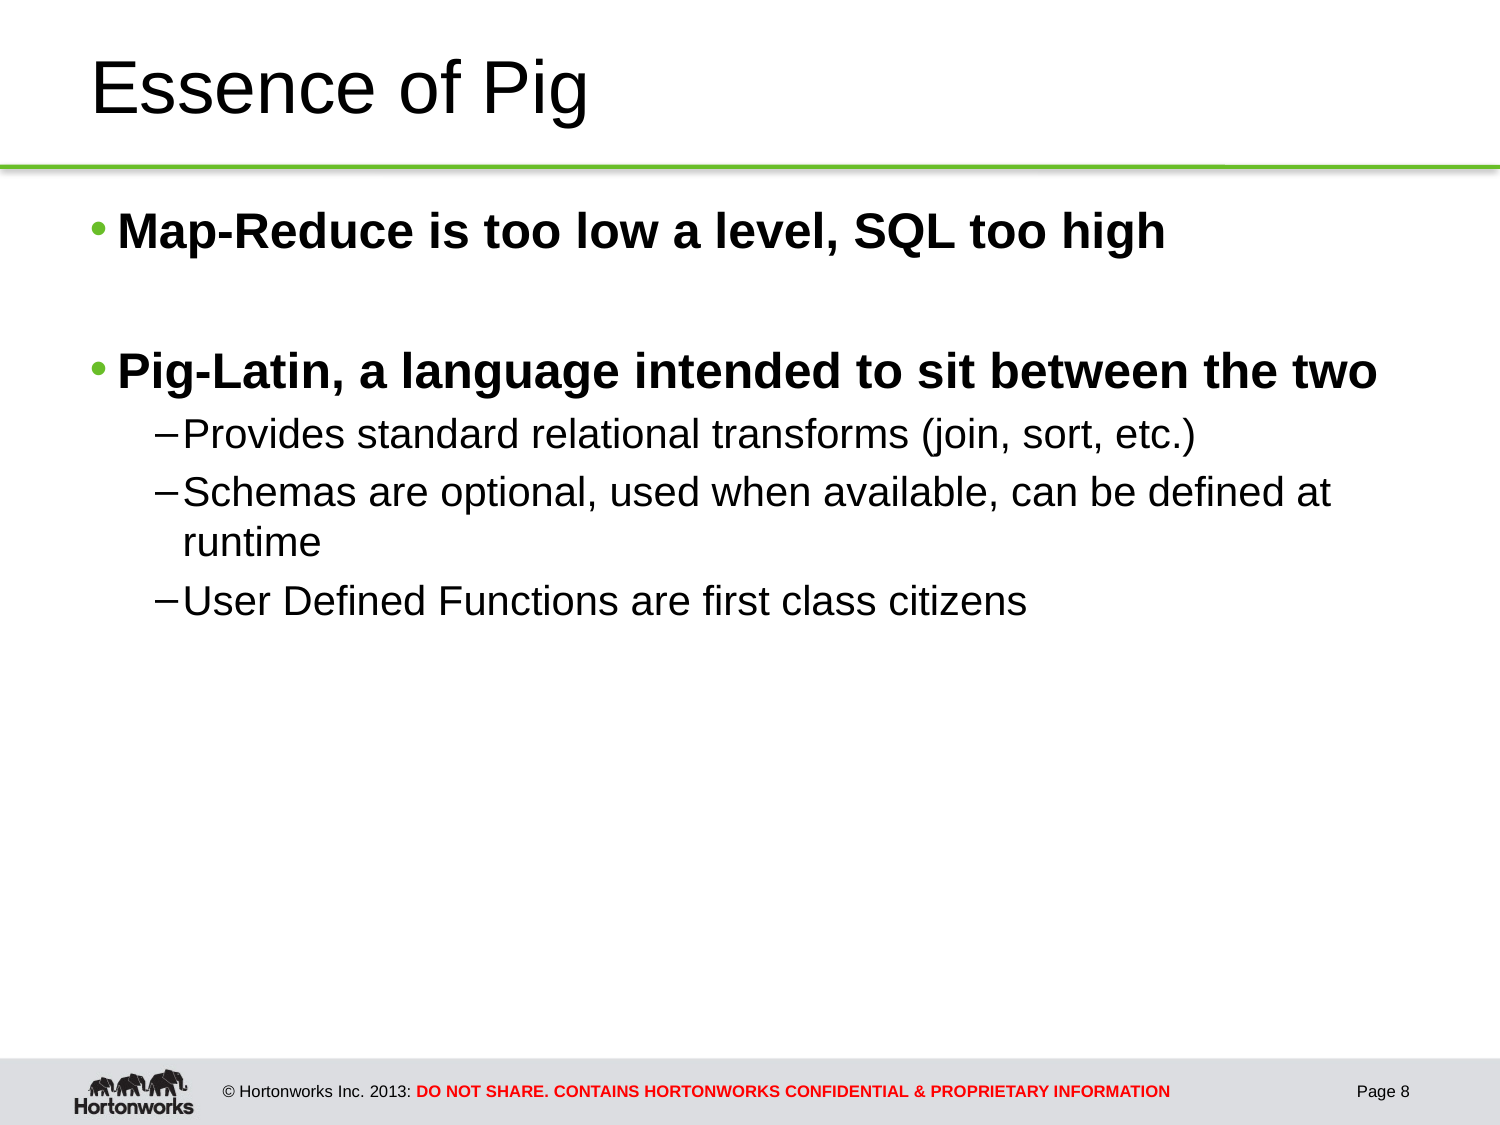

# Essence of Pig
Map-Reduce is too low a level, SQL too high

Pig-Latin, a language intended to sit between the two
Provides standard relational transforms (join, sort, etc.)
Schemas are optional, used when available, can be defined at runtime
User Defined Functions are first class citizens
Page 8